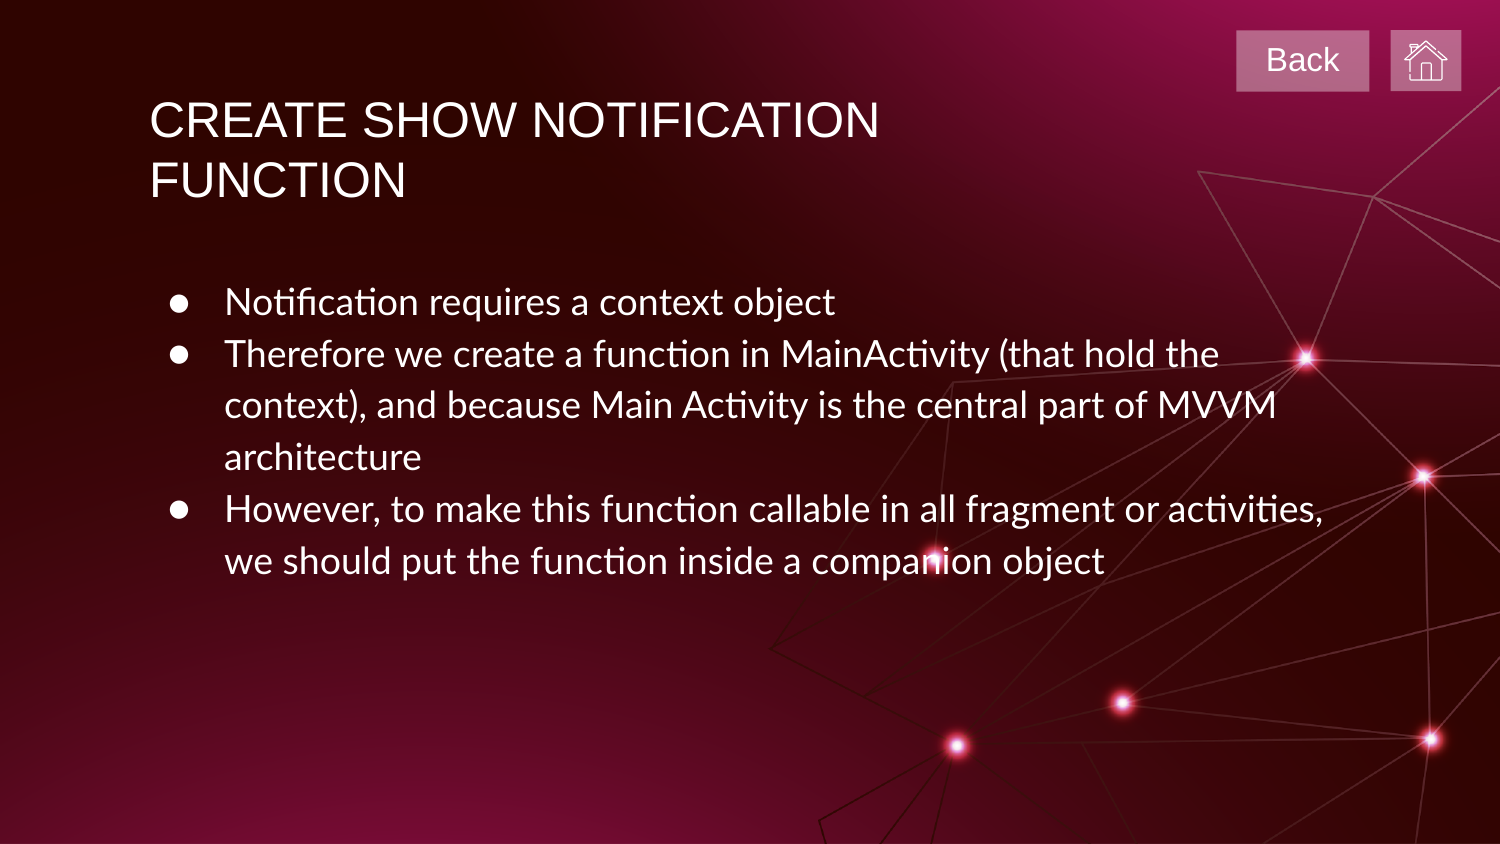

Back

# CREATE SHOW NOTIFICATION FUNCTION
Notification requires a context object
Therefore we create a function in MainActivity (that hold the context), and because Main Activity is the central part of MVVM architecture
However, to make this function callable in all fragment or activities, we should put the function inside a companion object